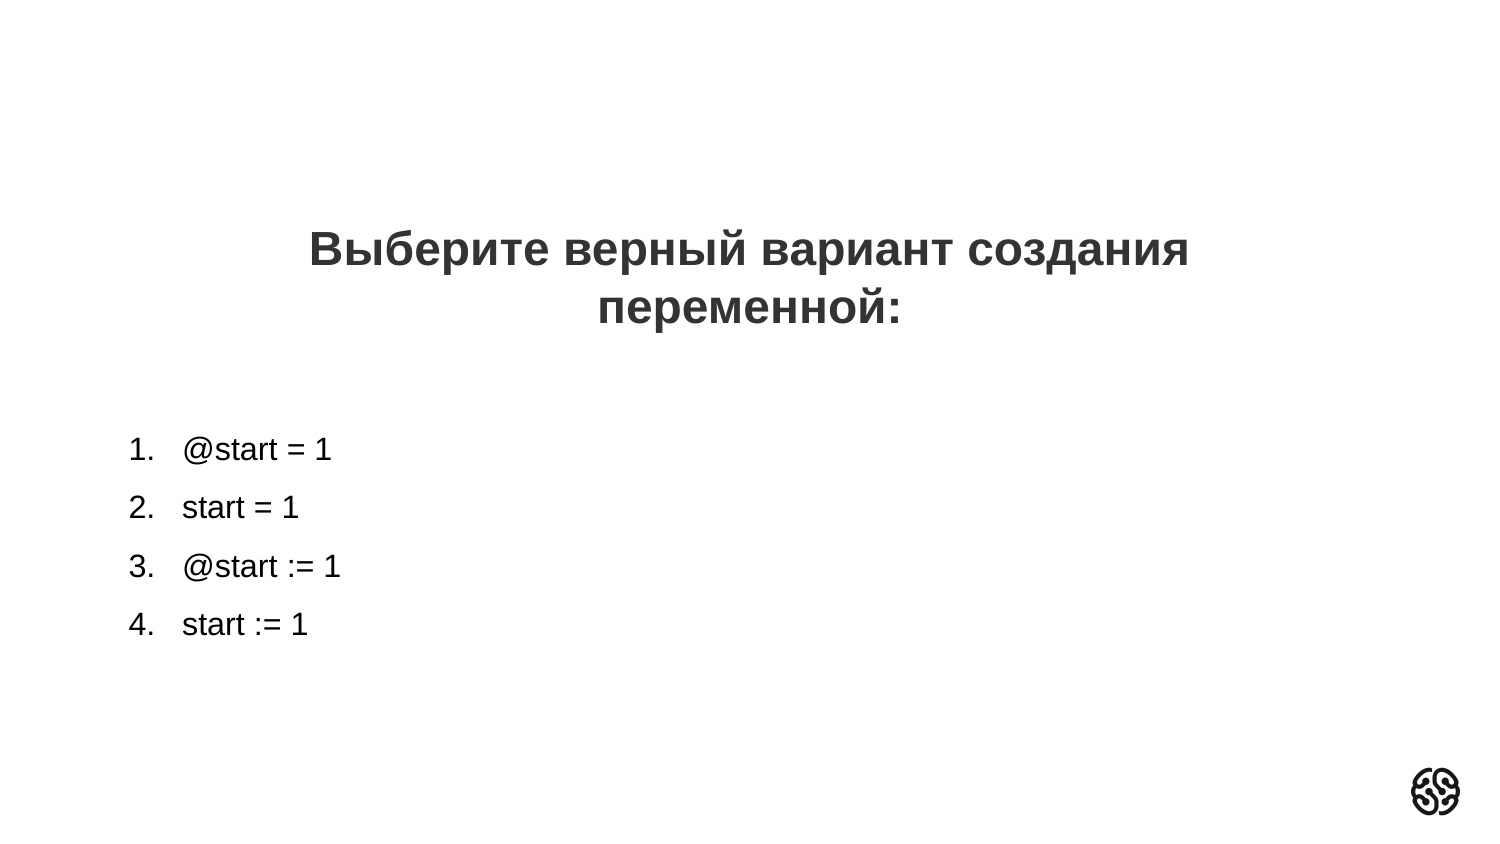

# Выберите верный вариант создания переменной:
@start = 1
start = 1
@start := 1
start := 1